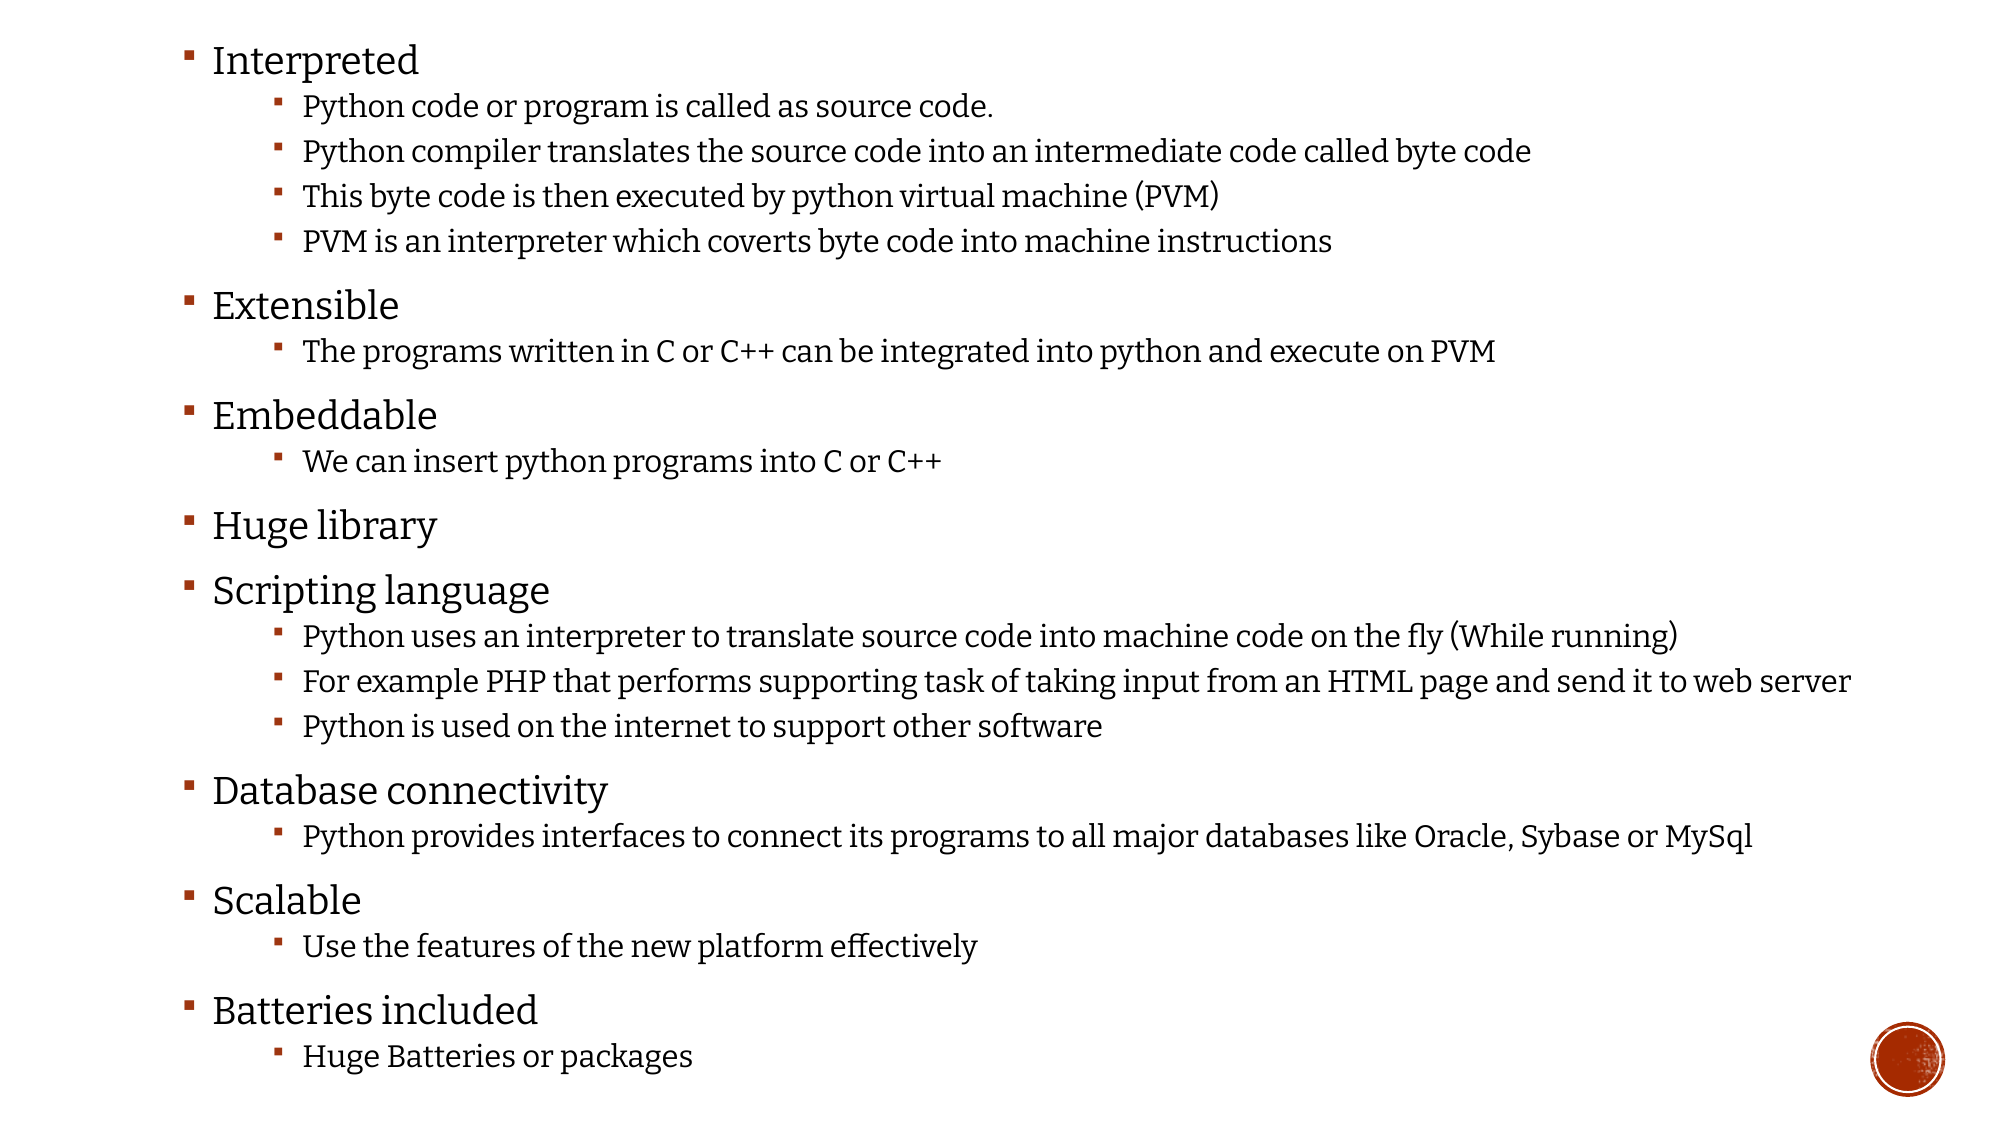

Interpreted
Python code or program is called as source code.
Python compiler translates the source code into an intermediate code called byte code
This byte code is then executed by python virtual machine (PVM)
PVM is an interpreter which coverts byte code into machine instructions
Extensible
The programs written in C or C++ can be integrated into python and execute on PVM
Embeddable
We can insert python programs into C or C++
Huge library
Scripting language
Python uses an interpreter to translate source code into machine code on the fly (While running)
For example PHP that performs supporting task of taking input from an HTML page and send it to web server
Python is used on the internet to support other software
Database connectivity
Python provides interfaces to connect its programs to all major databases like Oracle, Sybase or MySql
Scalable
Use the features of the new platform effectively
Batteries included
Huge Batteries or packages